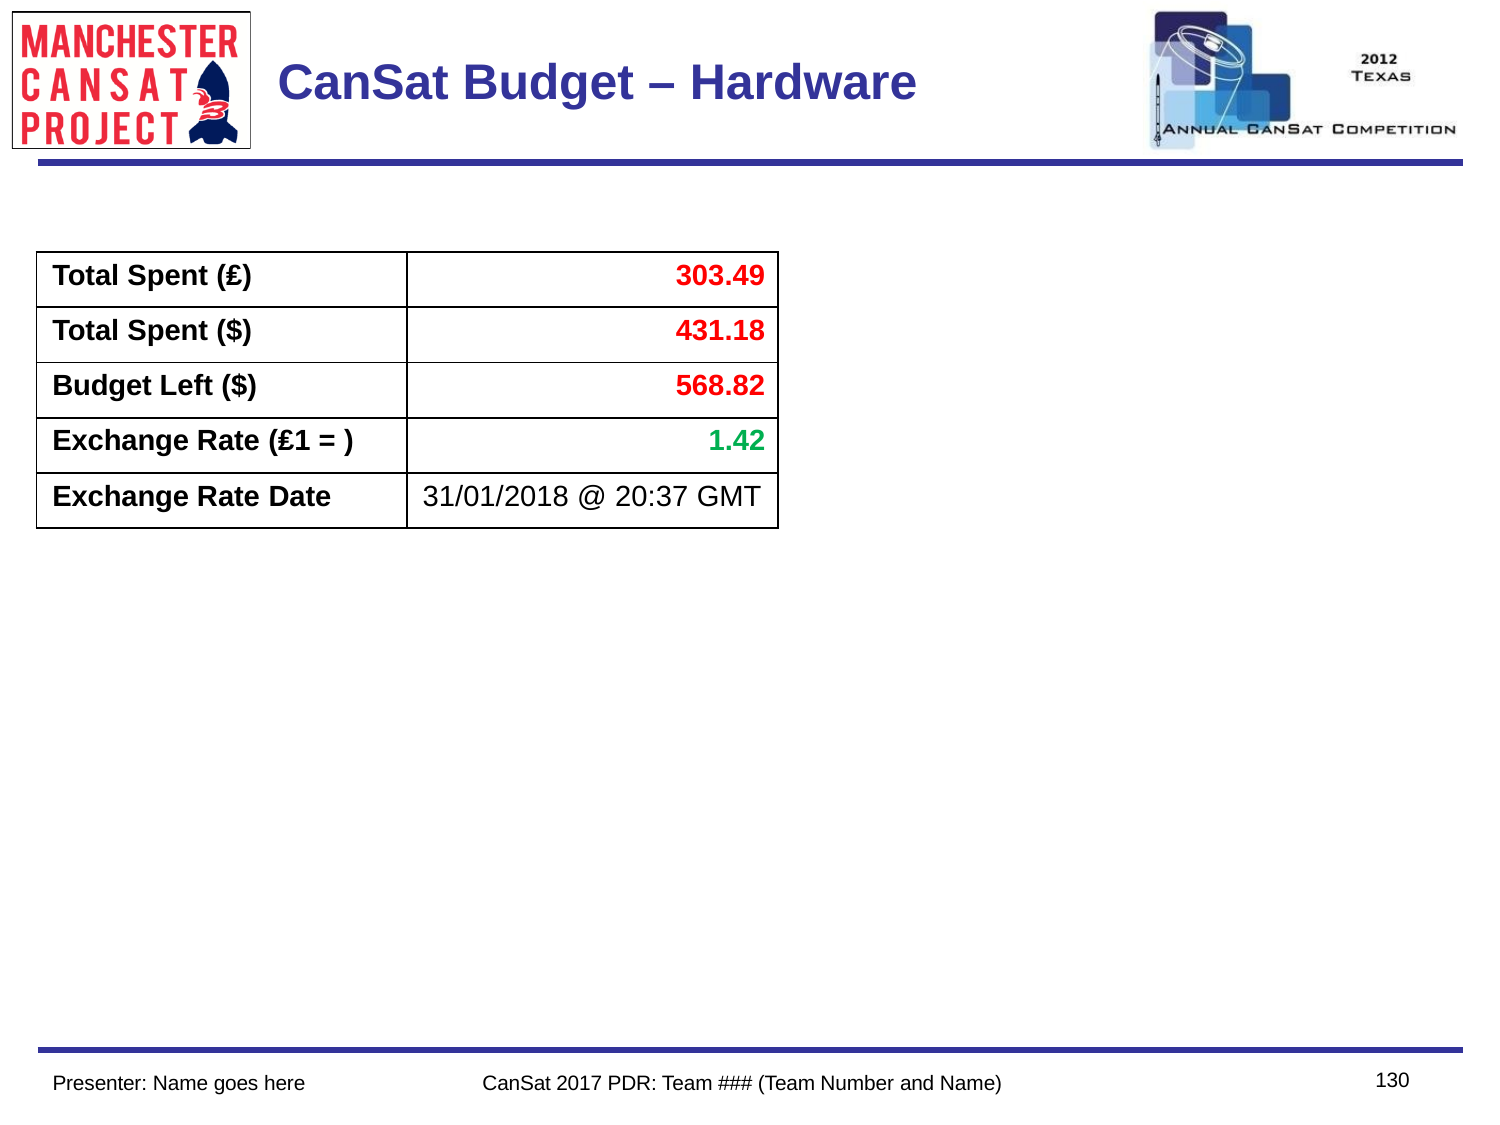

Team Logo
Here
(If You Want)

# CanSat Budget – Hardware

| Total Spent (₤) | 303.49 |
| --- | --- |
| Total Spent ($) | 431.18 |
| Budget Left ($) | 568.82 |
| Exchange Rate (₤1 = ) | 1.42 |
| Exchange Rate Date | 31/01/2018 @ 20:37 GMT |
130
Presenter: Name goes here
CanSat 2017 PDR: Team ### (Team Number and Name)